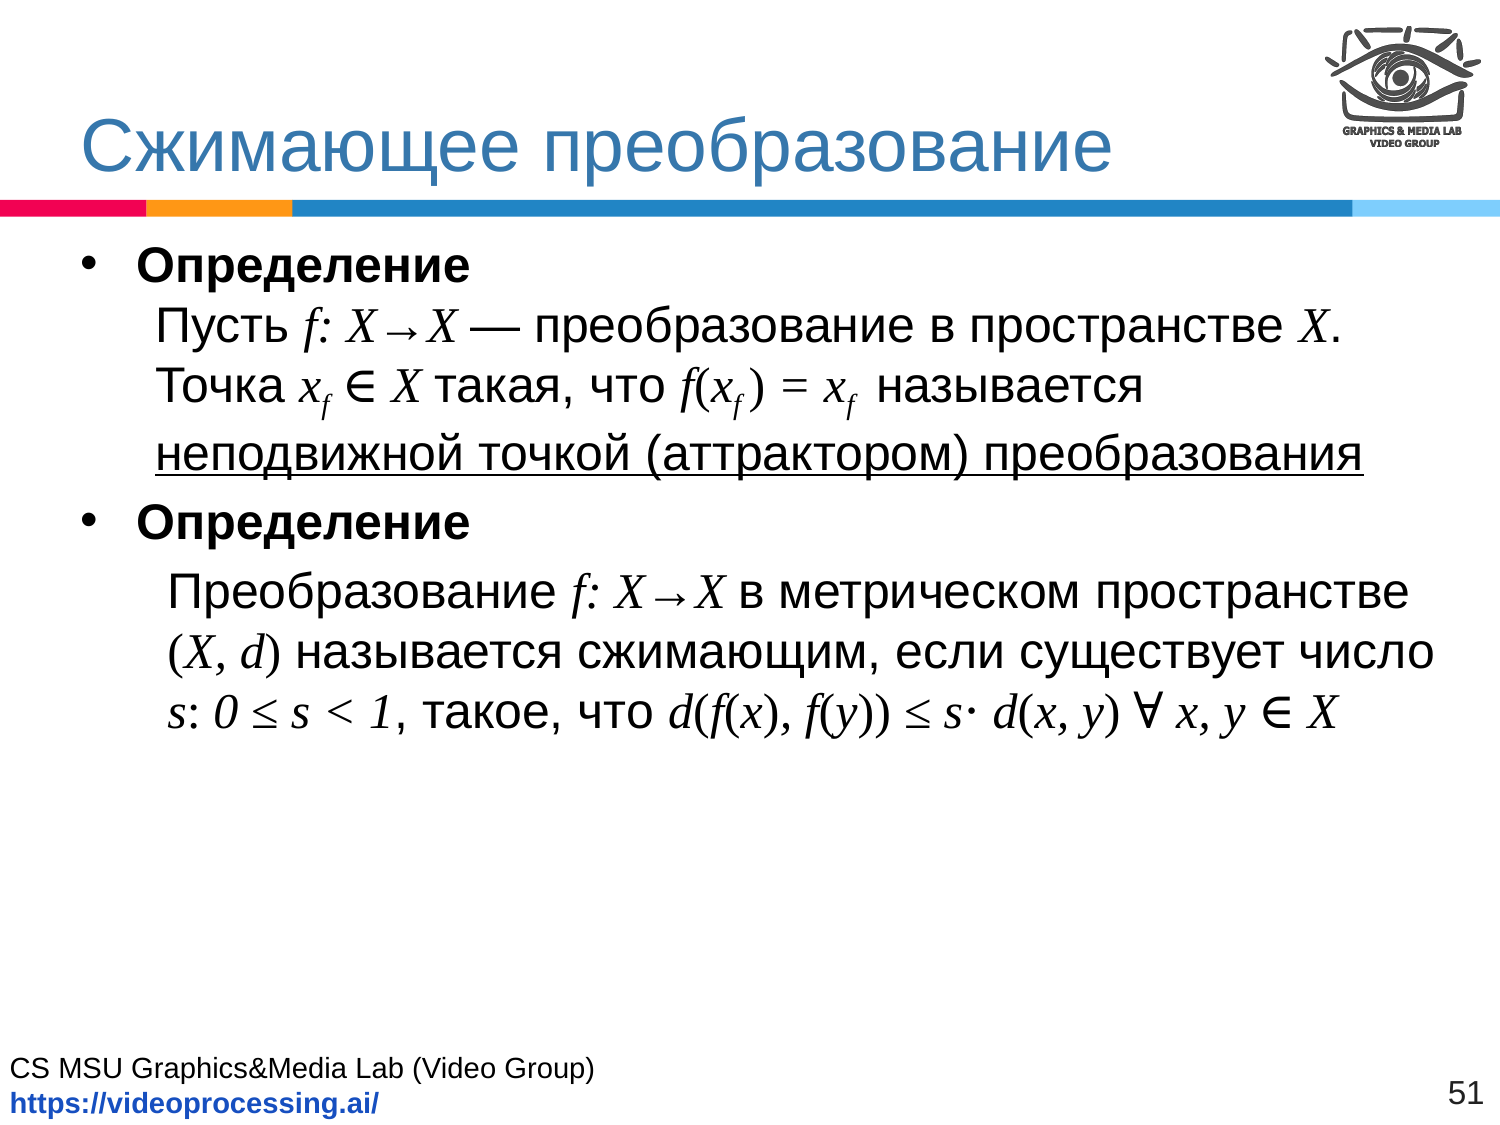

# Сжимающее преобразование
Определение
Пусть f: X→X — преобразование в пространстве Х. Точка xf ∈ X такая, что f(xf ) = xf   называется неподвижной точкой (аттрактором) преобразования
Определение
Преобразование f: X→X в метрическом пространстве (Х, d) называется сжимающим, если существует число s: 0 ≤ s < 1, такое, что d(f(x), f(y)) ≤ s⋅ d(x, y) ∀ x, y ∈ X

51